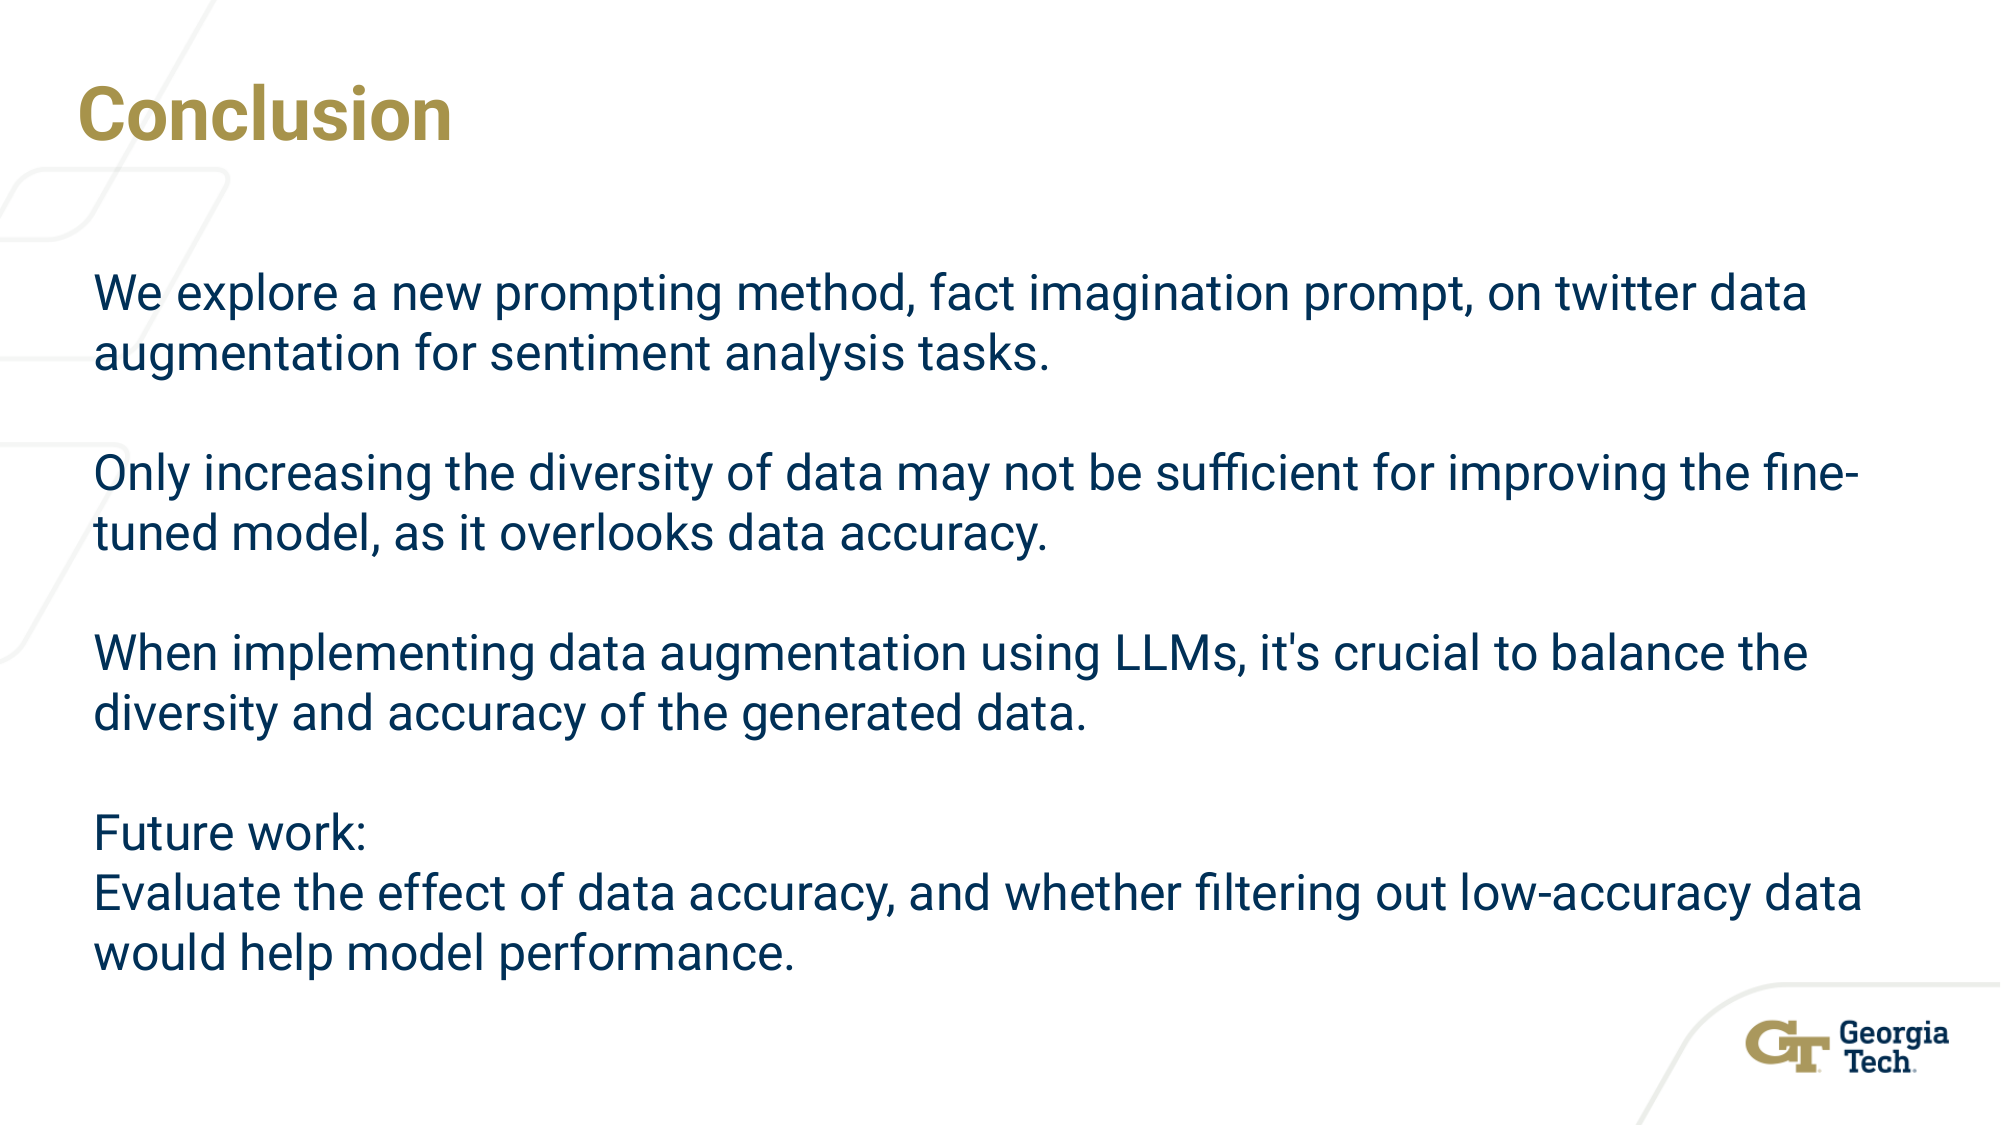

# Conclusion
We explore a new prompting method, fact imagination prompt, on twitter data augmentation for sentiment analysis tasks.

Only increasing the diversity of data may not be sufficient for improving the fine-tuned model, as it overlooks data accuracy.

When implementing data augmentation using LLMs, it's crucial to balance the diversity and accuracy of the generated data.

Future work:
Evaluate the effect of data accuracy, and whether filtering out low-accuracy data would help model performance.